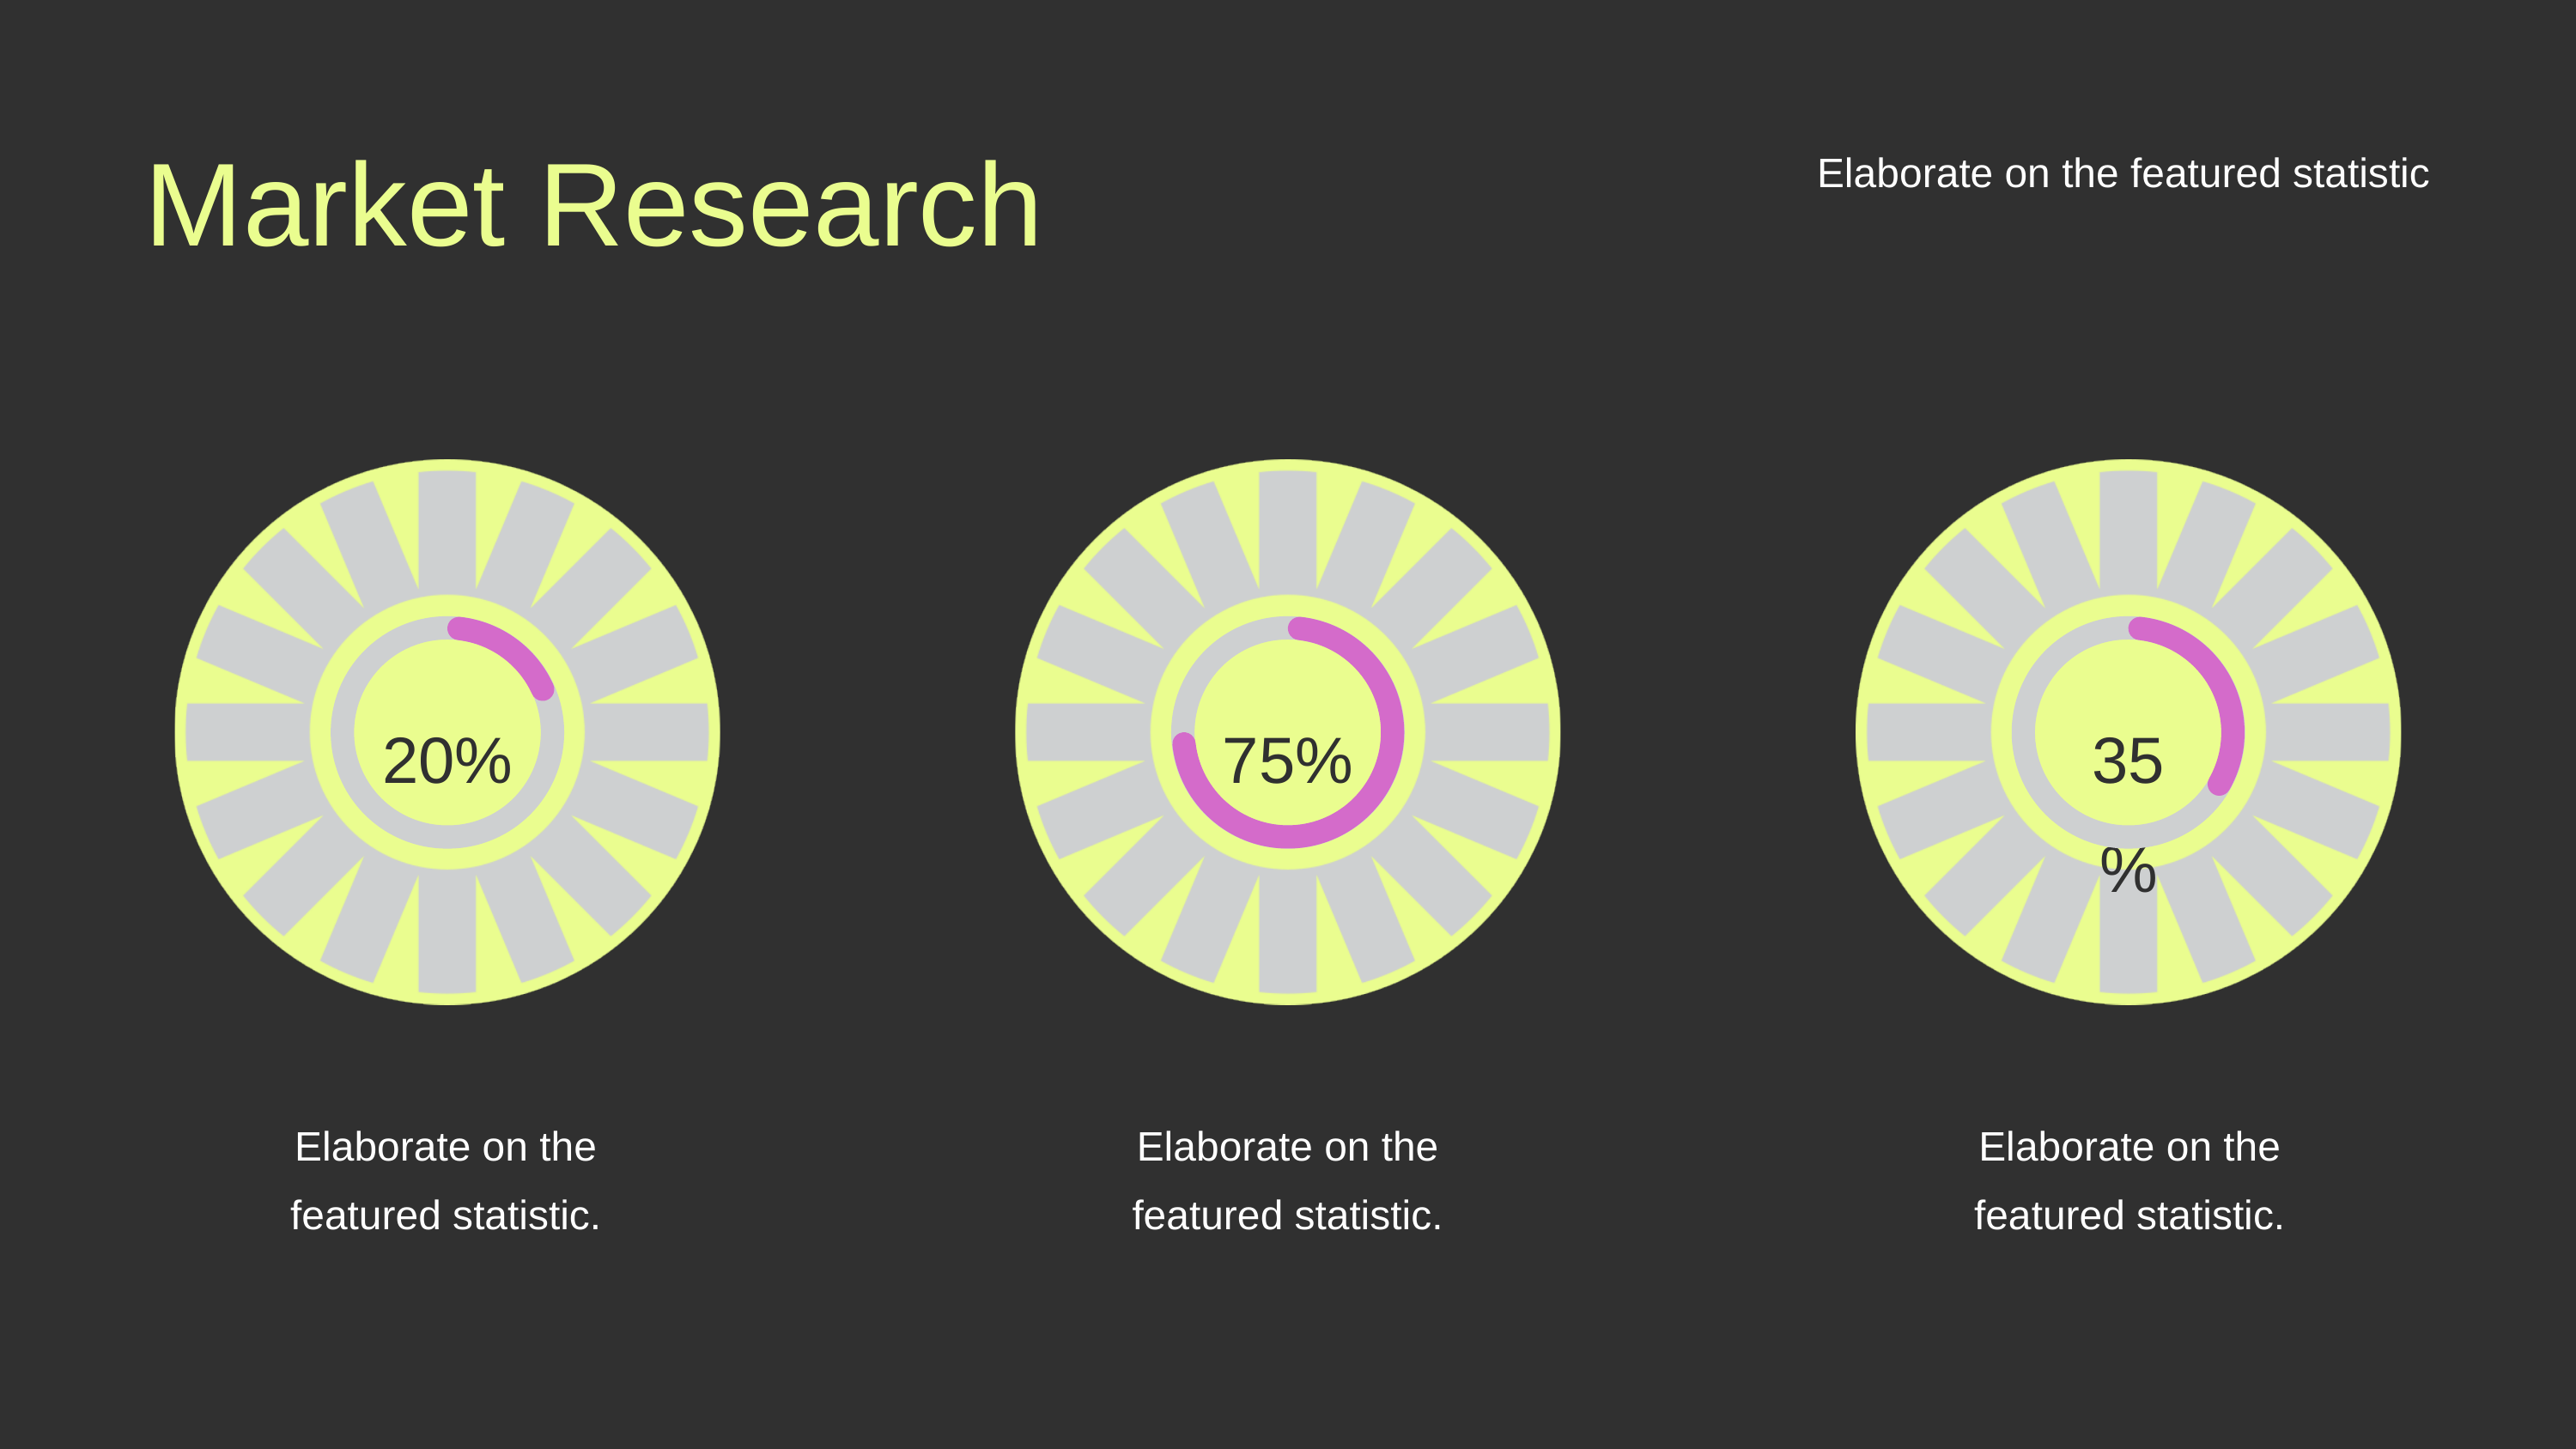

Market Research
Elaborate on the featured statistic

20%

75%

35%
Elaborate on the
featured statistic.
Elaborate on the
featured statistic.
Elaborate on the
featured statistic.